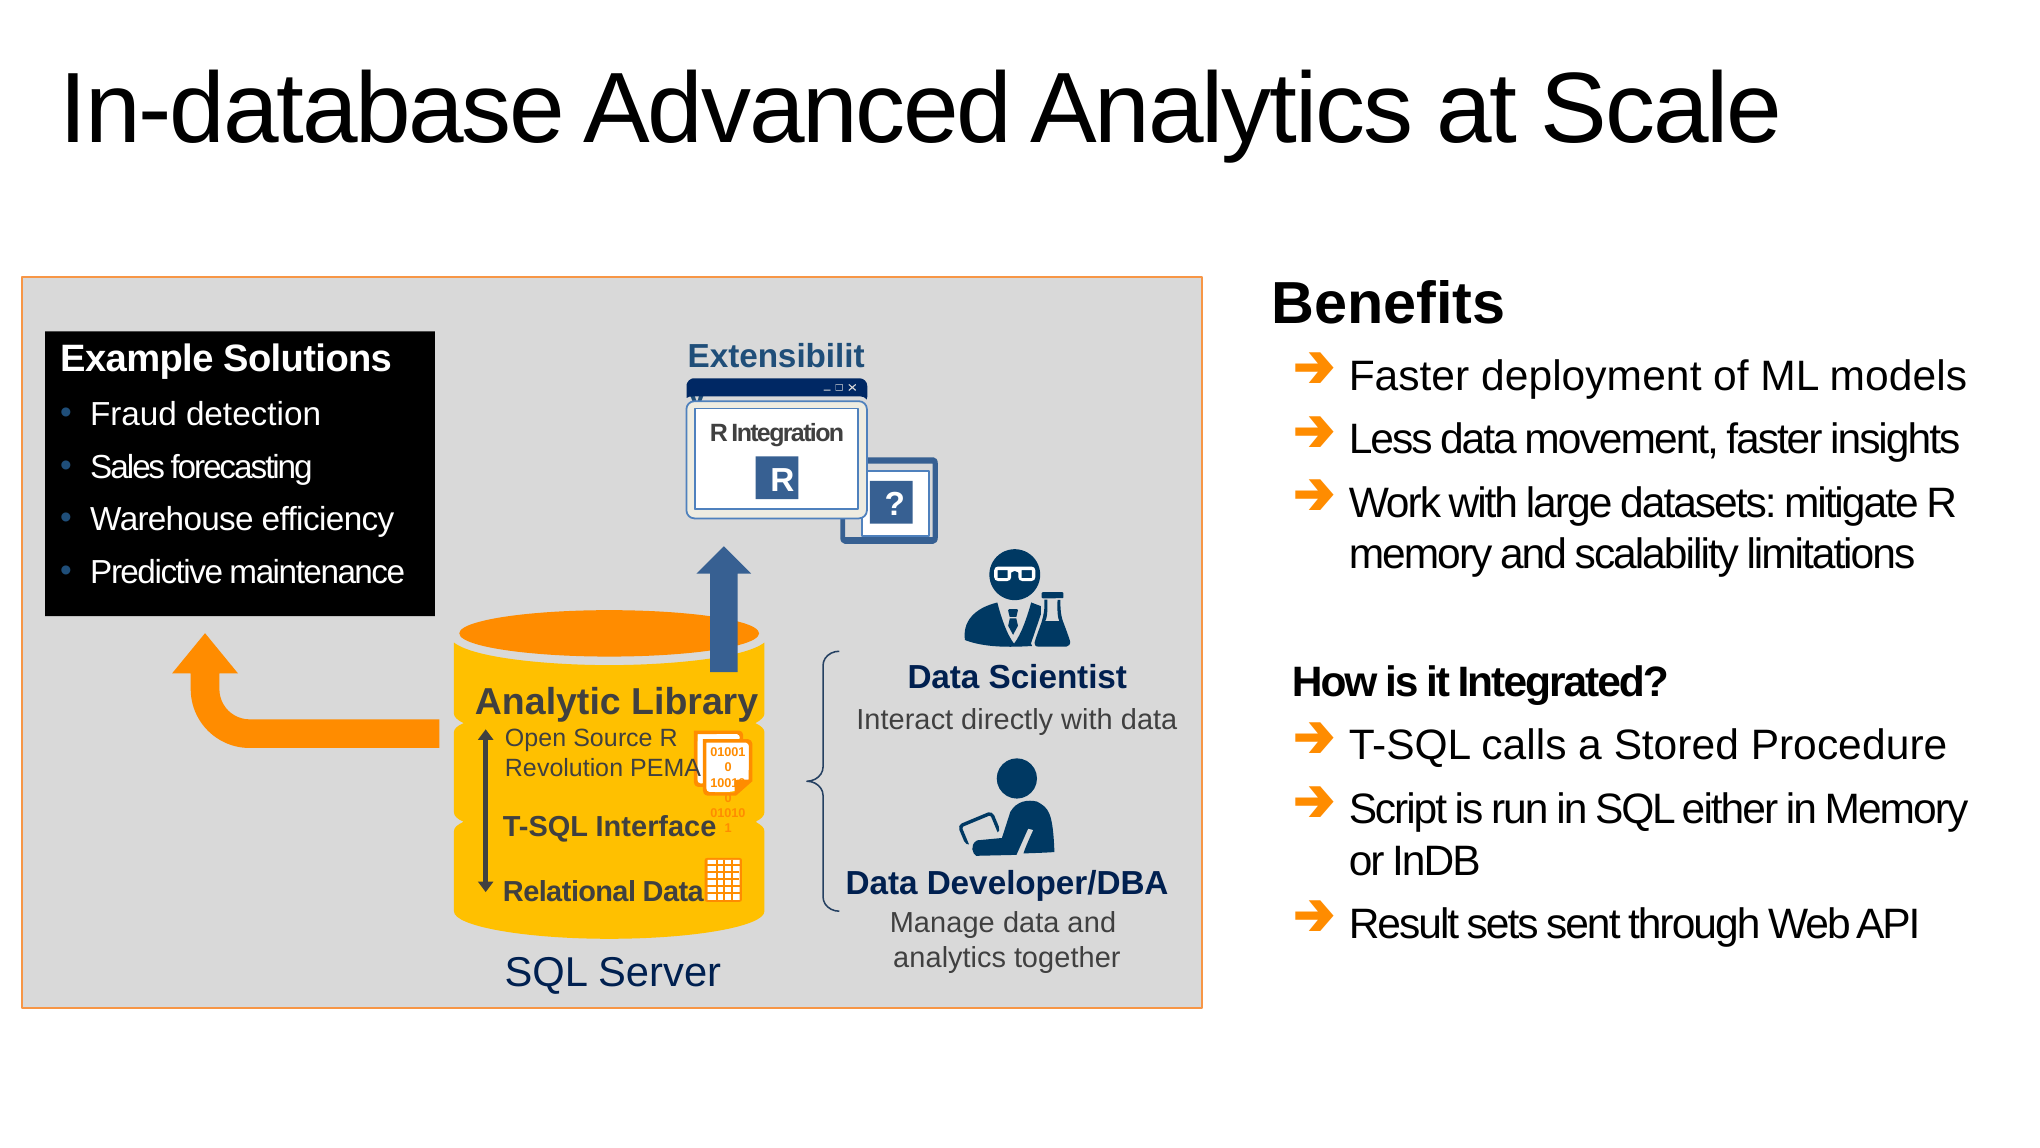

In-database Advanced Analytics at Scale
Benefits
Faster deployment of ML models
Less data movement, faster insights
Work with large datasets: mitigate R memory and scalability limitations

How is it Integrated?
T-SQL calls a Stored Procedure
Script is run in SQL either in Memory or InDB
Result sets sent through Web API

Extensibility
Example Solutions
Fraud detection
Sales forecasting
Warehouse efficiency
Predictive maintenance

R Integration
R

?

Data Scientist
Analytic Library
Open Source R
Revolution PEMA

Interact directly with data

010010
100100
010101

Data Developer/DBA
Manage data and
analytics together
T-SQL Interface

Relational Data
SQL Server